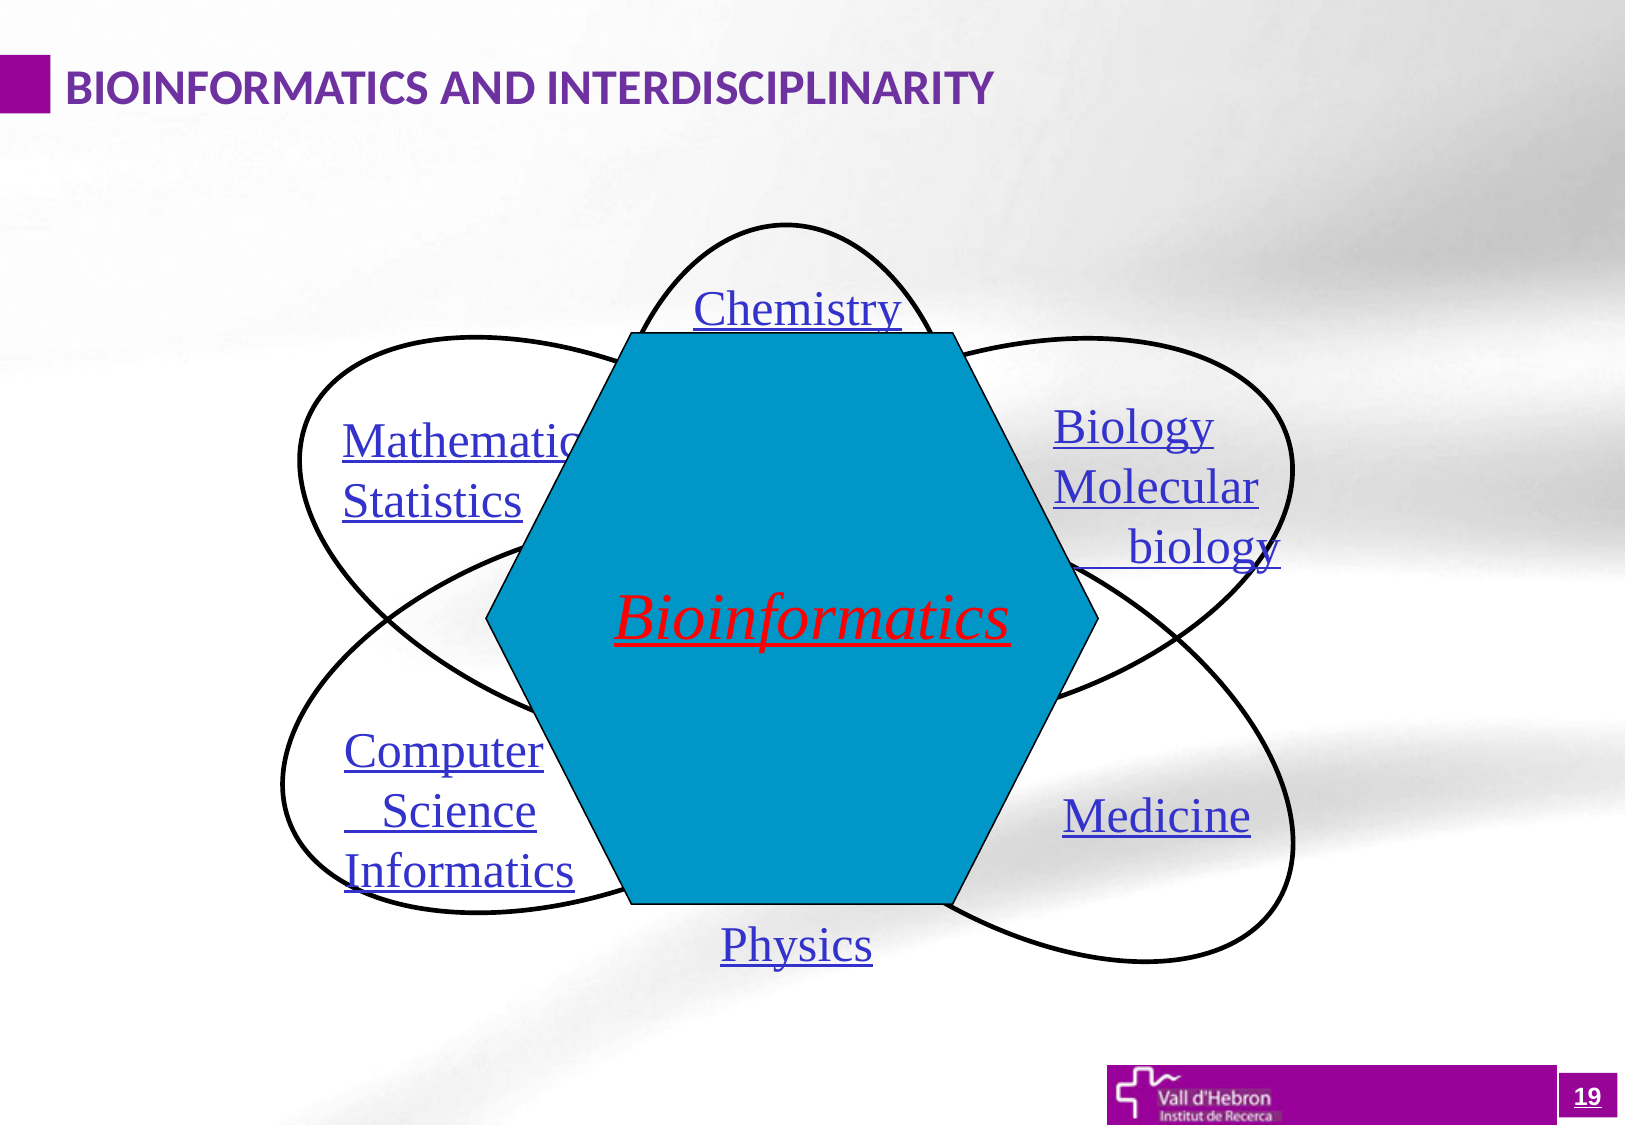

BIOINFORMATICS AND INTERDISCIPLINARITY

Chemistry

Biology
Molecular
      biology
Mathematics
Statistics

Bioinformatics
Computer
   Science
Informatics
Medicine
Physics
19